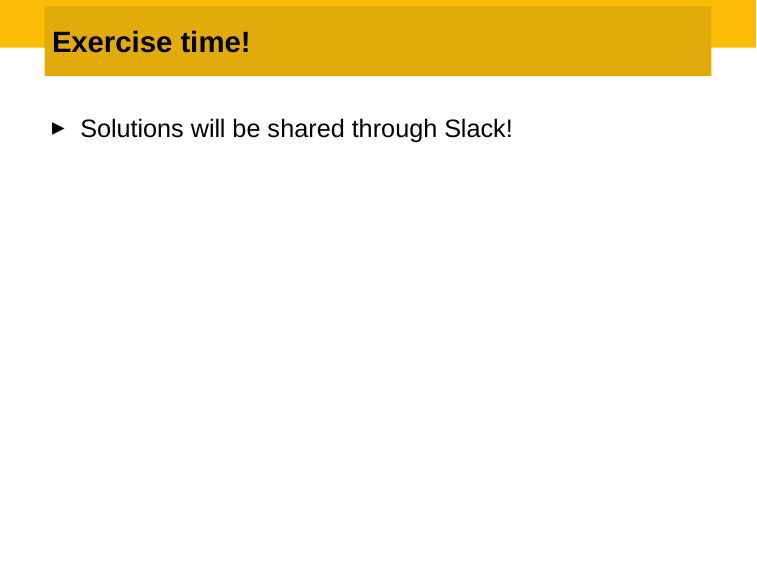

Exercise time!

Solutions will be shared through Slack!